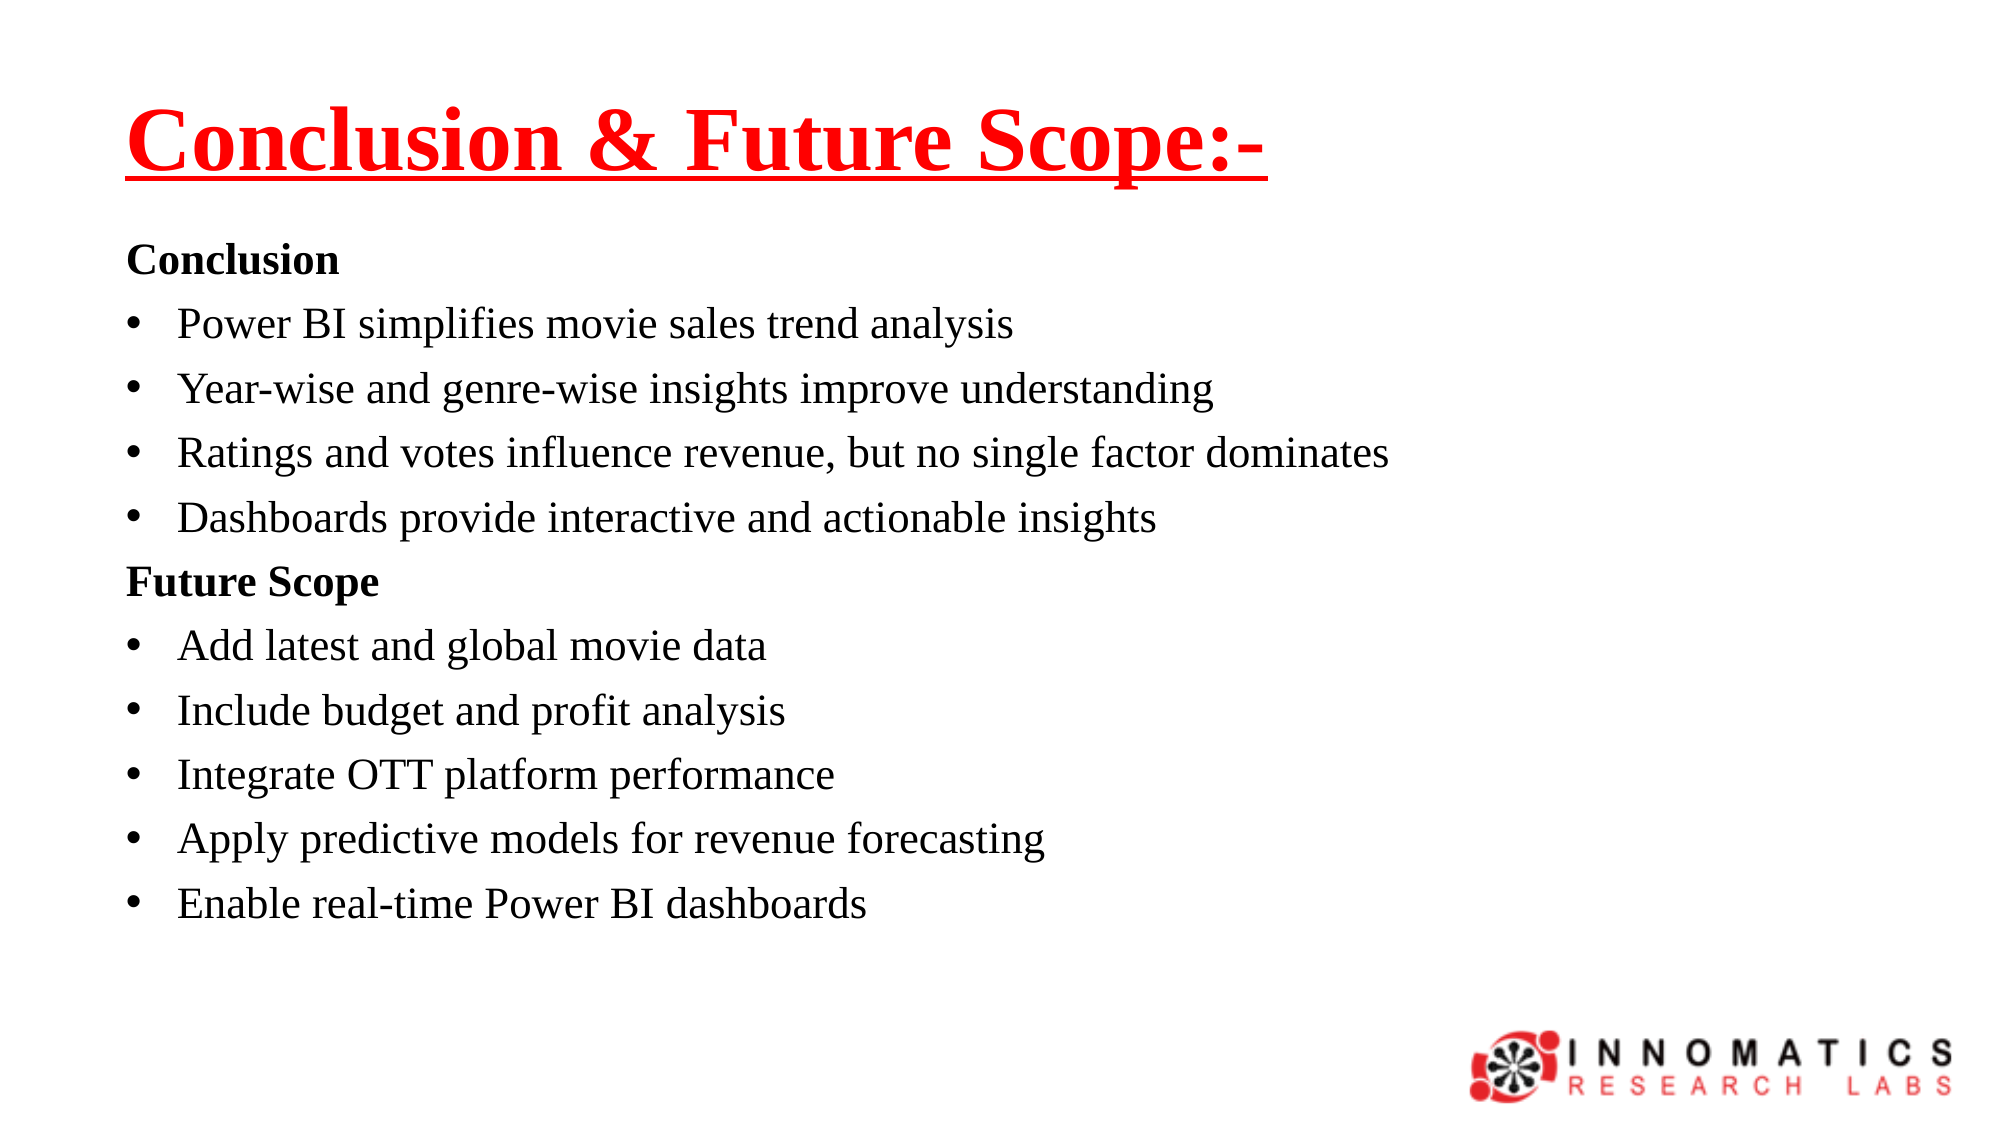

# Conclusion & Future Scope:-
Conclusion
Power BI simplifies movie sales trend analysis
Year-wise and genre-wise insights improve understanding
Ratings and votes influence revenue, but no single factor dominates
Dashboards provide interactive and actionable insights
Future Scope
Add latest and global movie data
Include budget and profit analysis
Integrate OTT platform performance
Apply predictive models for revenue forecasting
Enable real-time Power BI dashboards